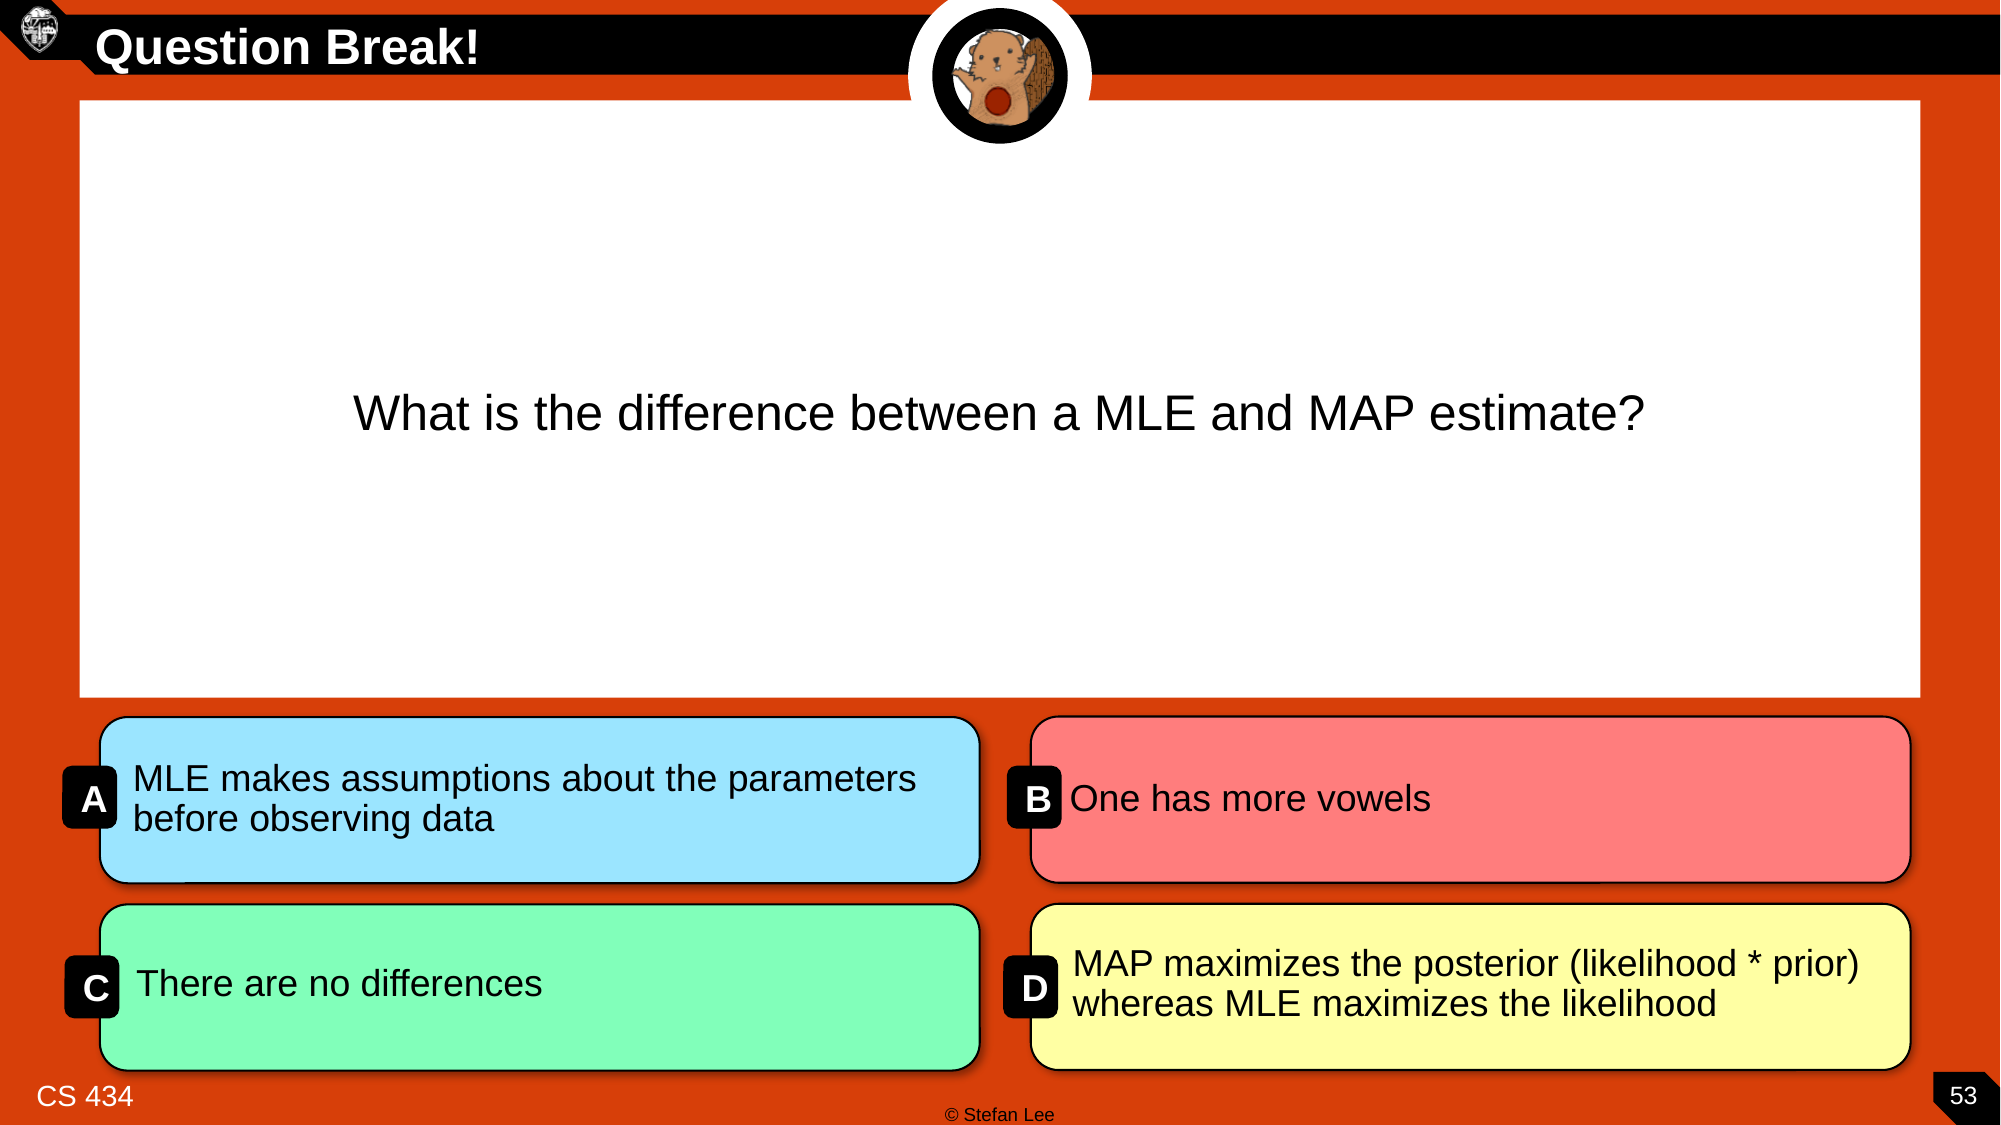

What is the difference between a MLE and MAP estimate?
MLE makes assumptions about the parameters before observing data
One has more vowels
There are no differences
MAP maximizes the posterior (likelihood * prior) whereas MLE maximizes the likelihood
53